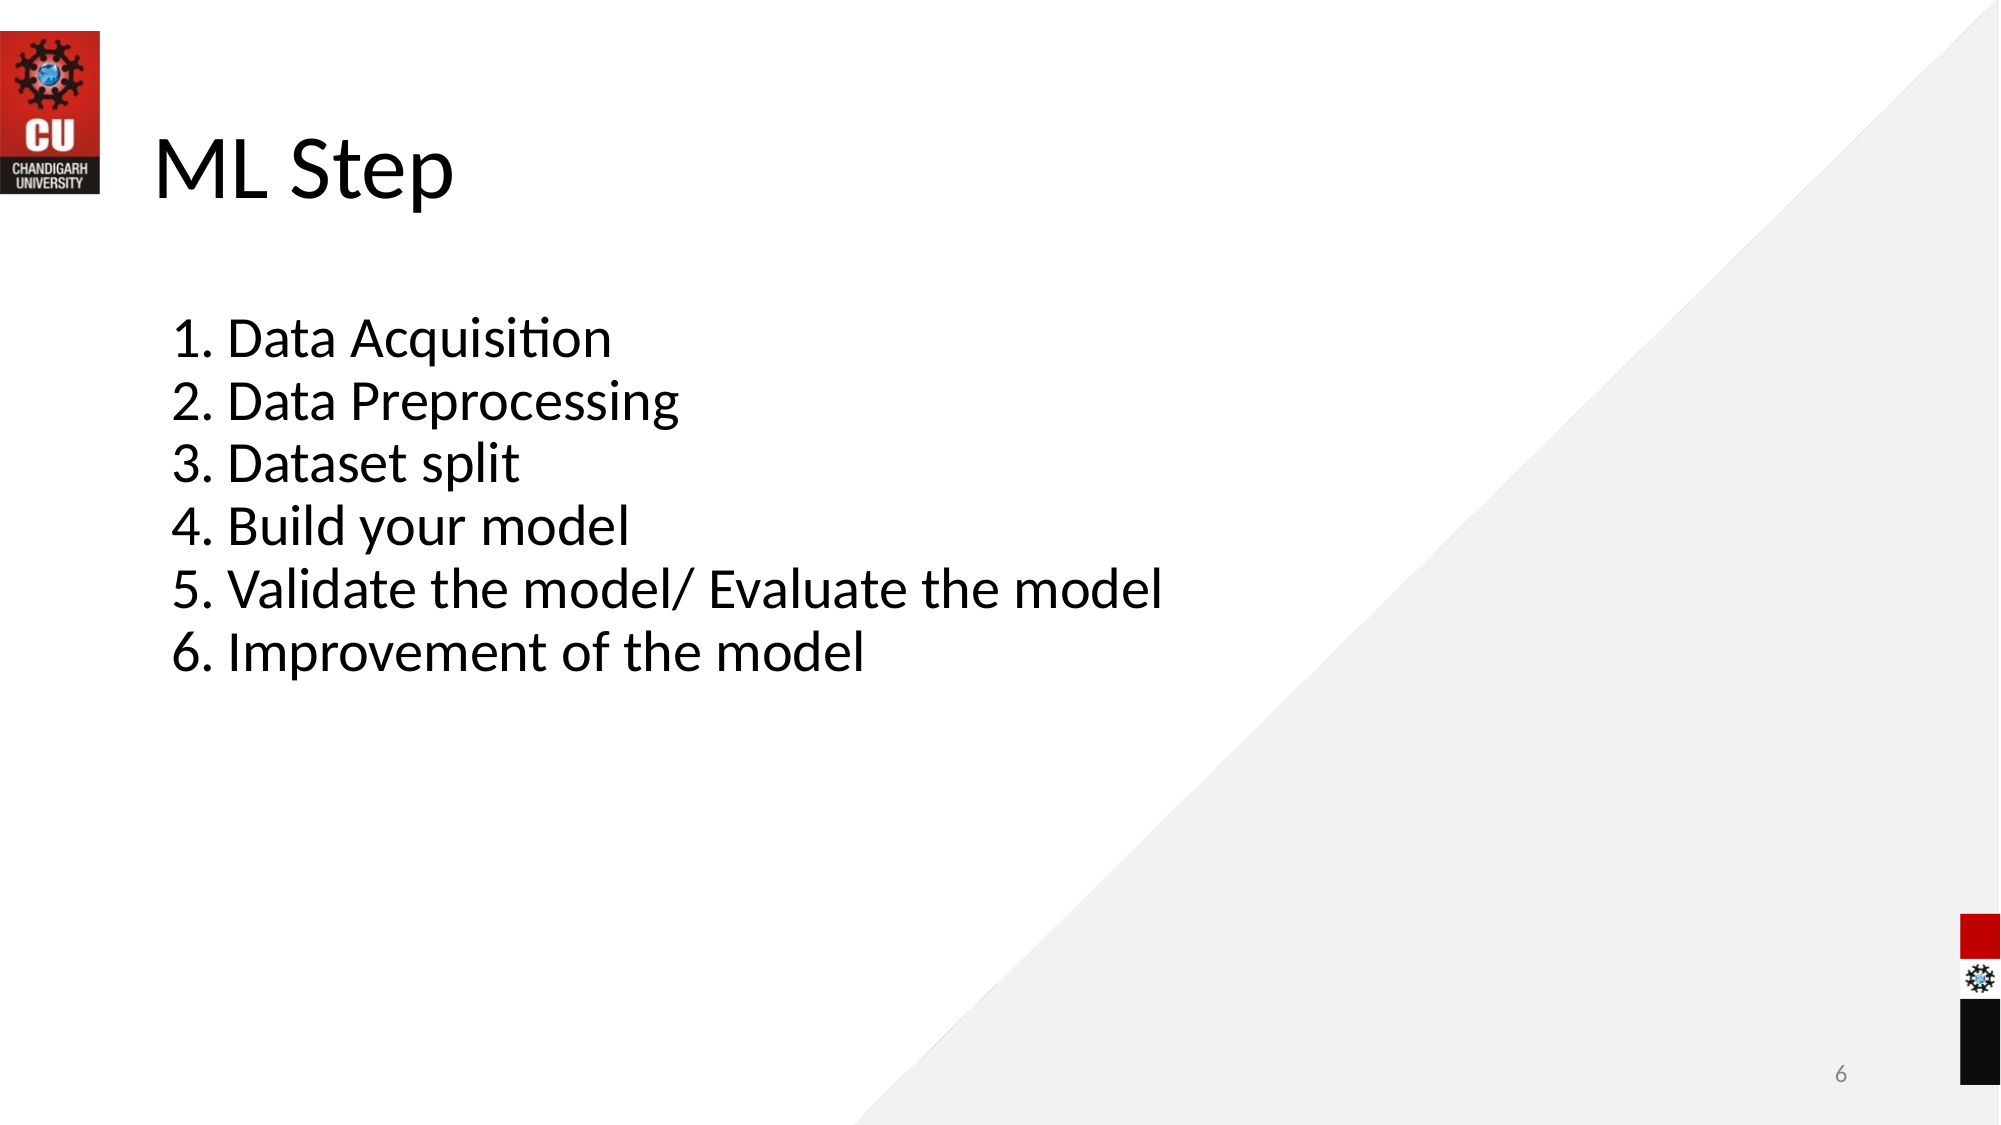

# ML Step
Data Acquisition
Data Preprocessing
Dataset split
Build your model
Validate the model/ Evaluate the model
Improvement of the model
6